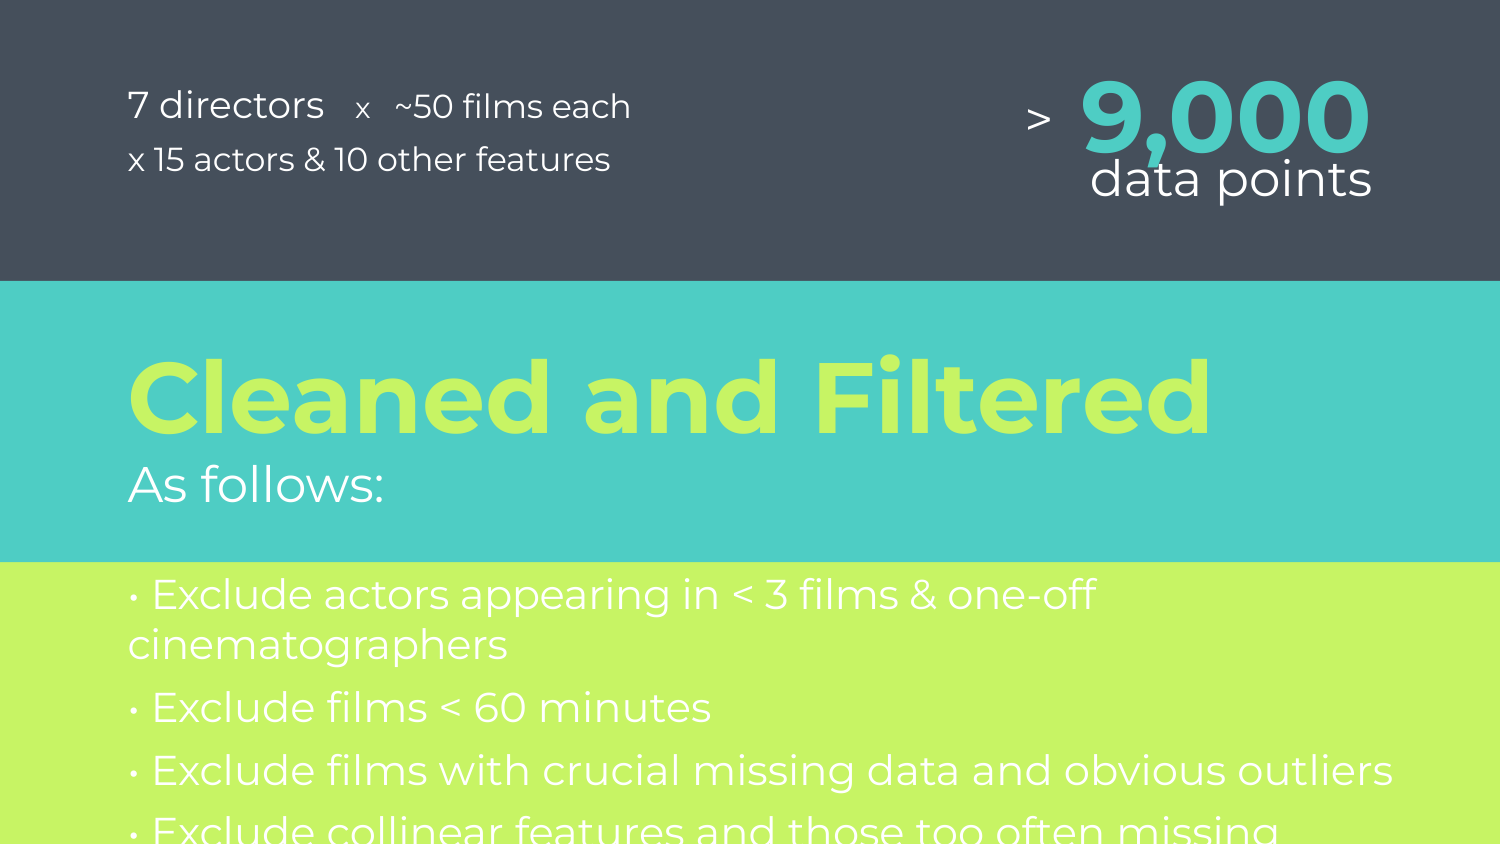

9,000
7 directors    x   ~50 films each
x 15 actors & 10 other features
>
data points

Cleaned and Filtered
As follows:
• Exclude actors appearing in < 3 films & one-off cinematographers
• Exclude films < 60 minutes
• Exclude films with crucial missing data and obvious outliers
• Exclude collinear features and those too often missing
7
100%